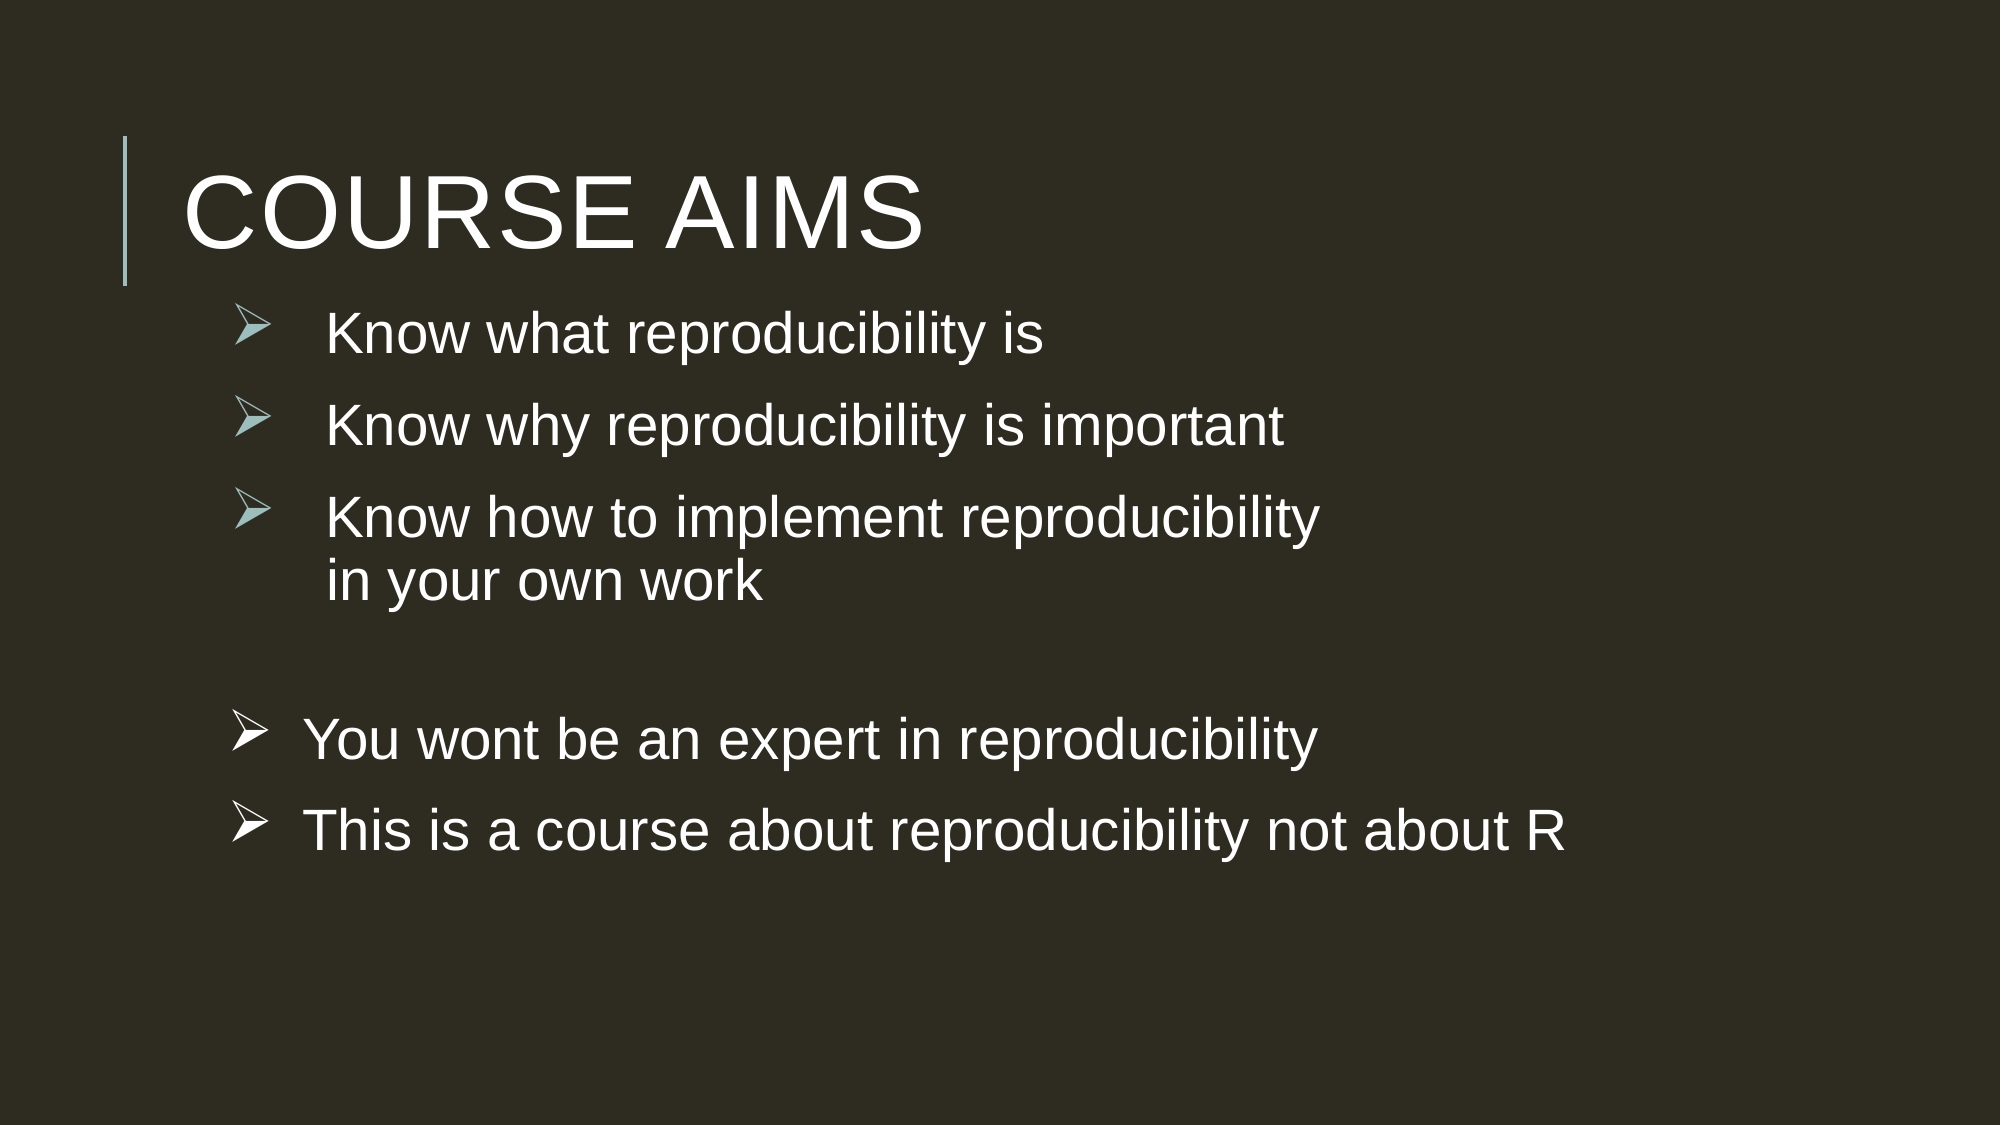

# Course Aims
   Know what reproducibility is
   Know why reproducibility is important
   Know how to implement reproducibility
     in your own work

You wont be an expert in reproducibility
This is a course about reproducibility not about R